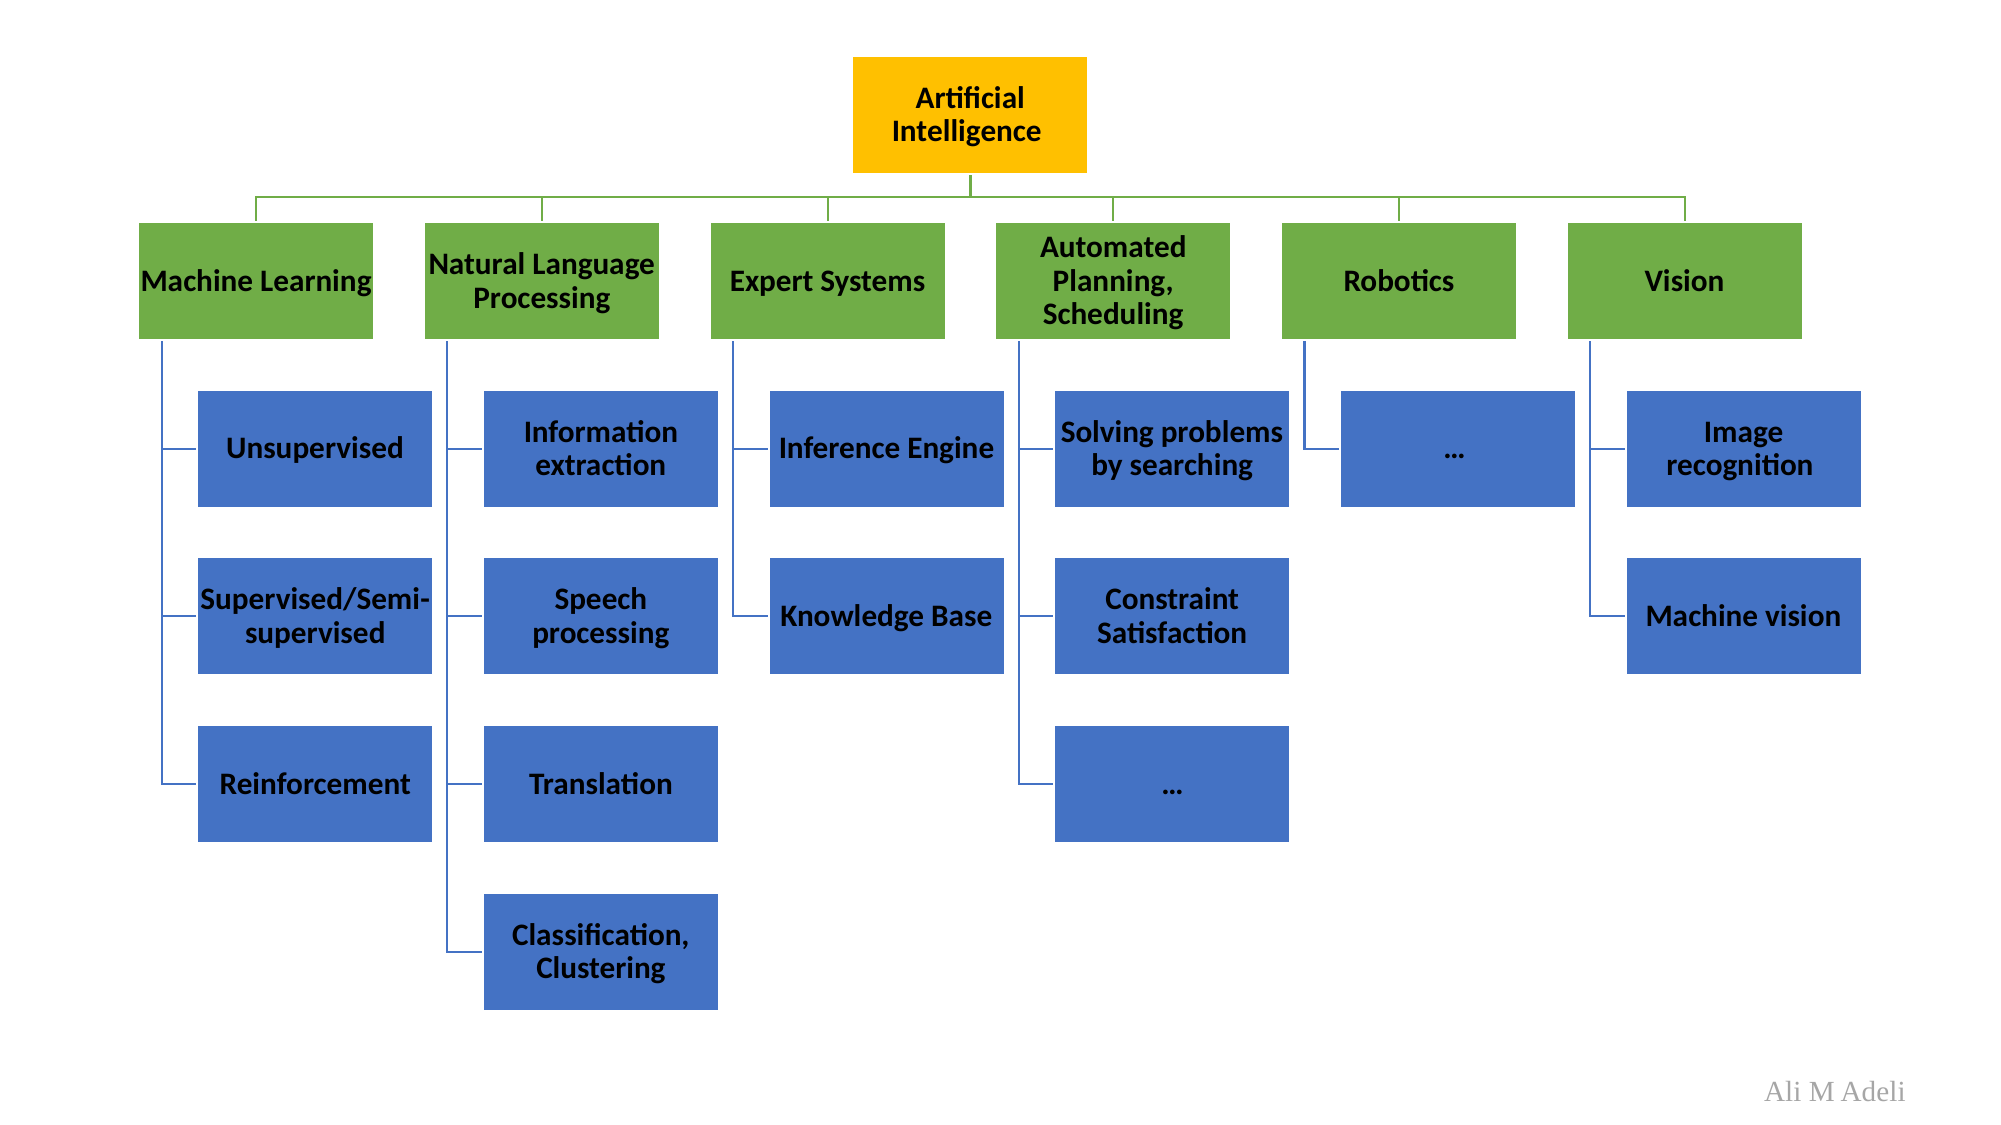

# AI overview
Artificial Intelligence
Machine Learning
Unsupervised
Supervised/Semi-supervised
Reinforcement
Natural Language Processing
Information extraction
Speech processing
Translation
Classification, Clustering
Expert Systems
Inference Engine
Knowledge Base
Automated Planning, Scheduling
Solving problems by searching
Constraint Satisfaction
…
Robotics
…
Vision
Image recognition
Machine vision